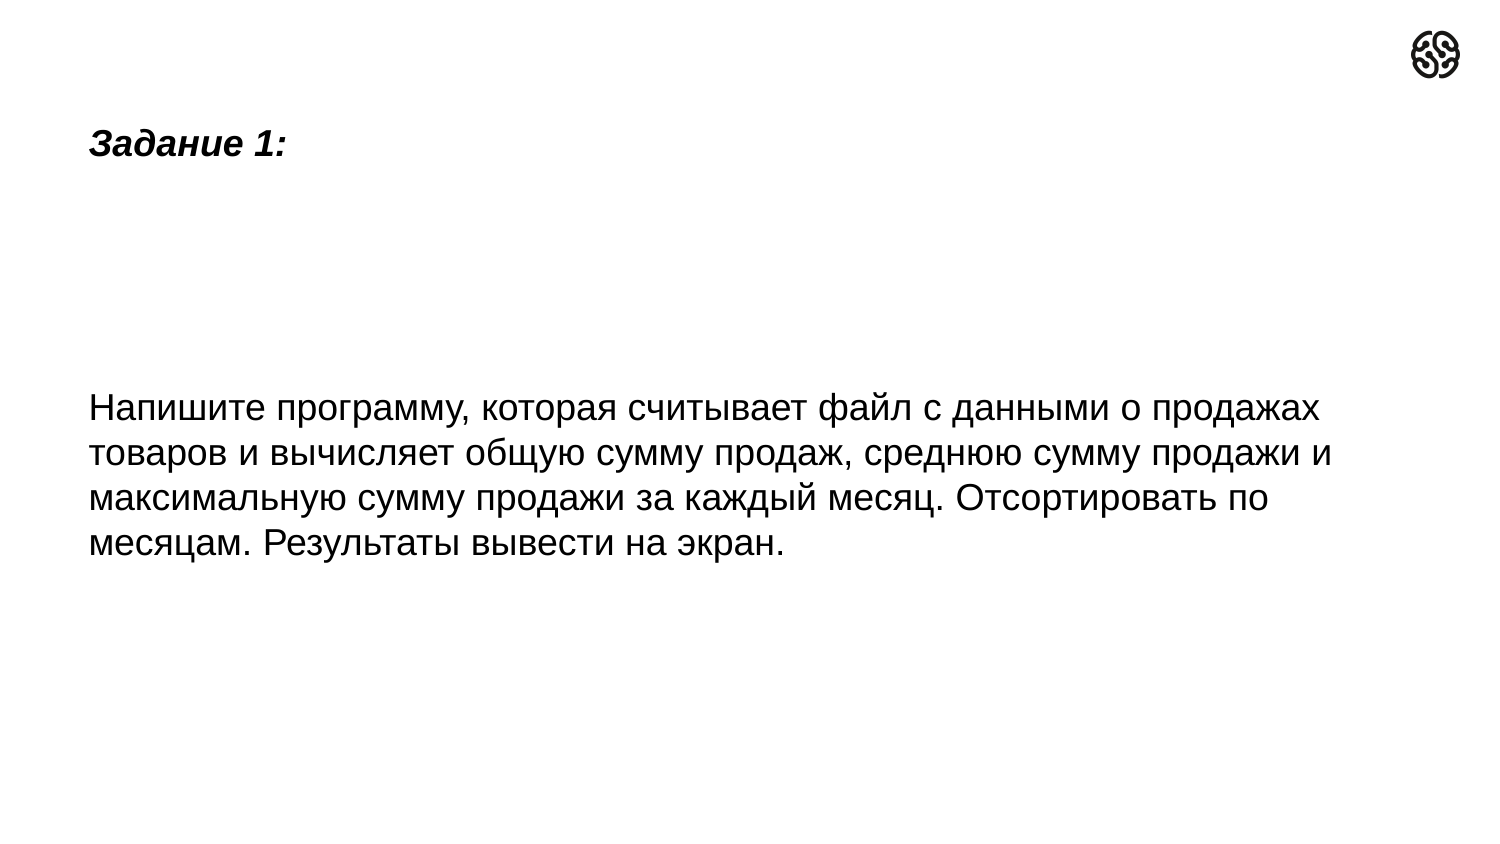

Задание 1:

Напишите программу, которая считывает файл с данными о продажах товаров и вычисляет общую сумму продаж, среднюю сумму продажи и максимальную сумму продажи за каждый месяц. Отсортировать по месяцам. Результаты вывести на экран.